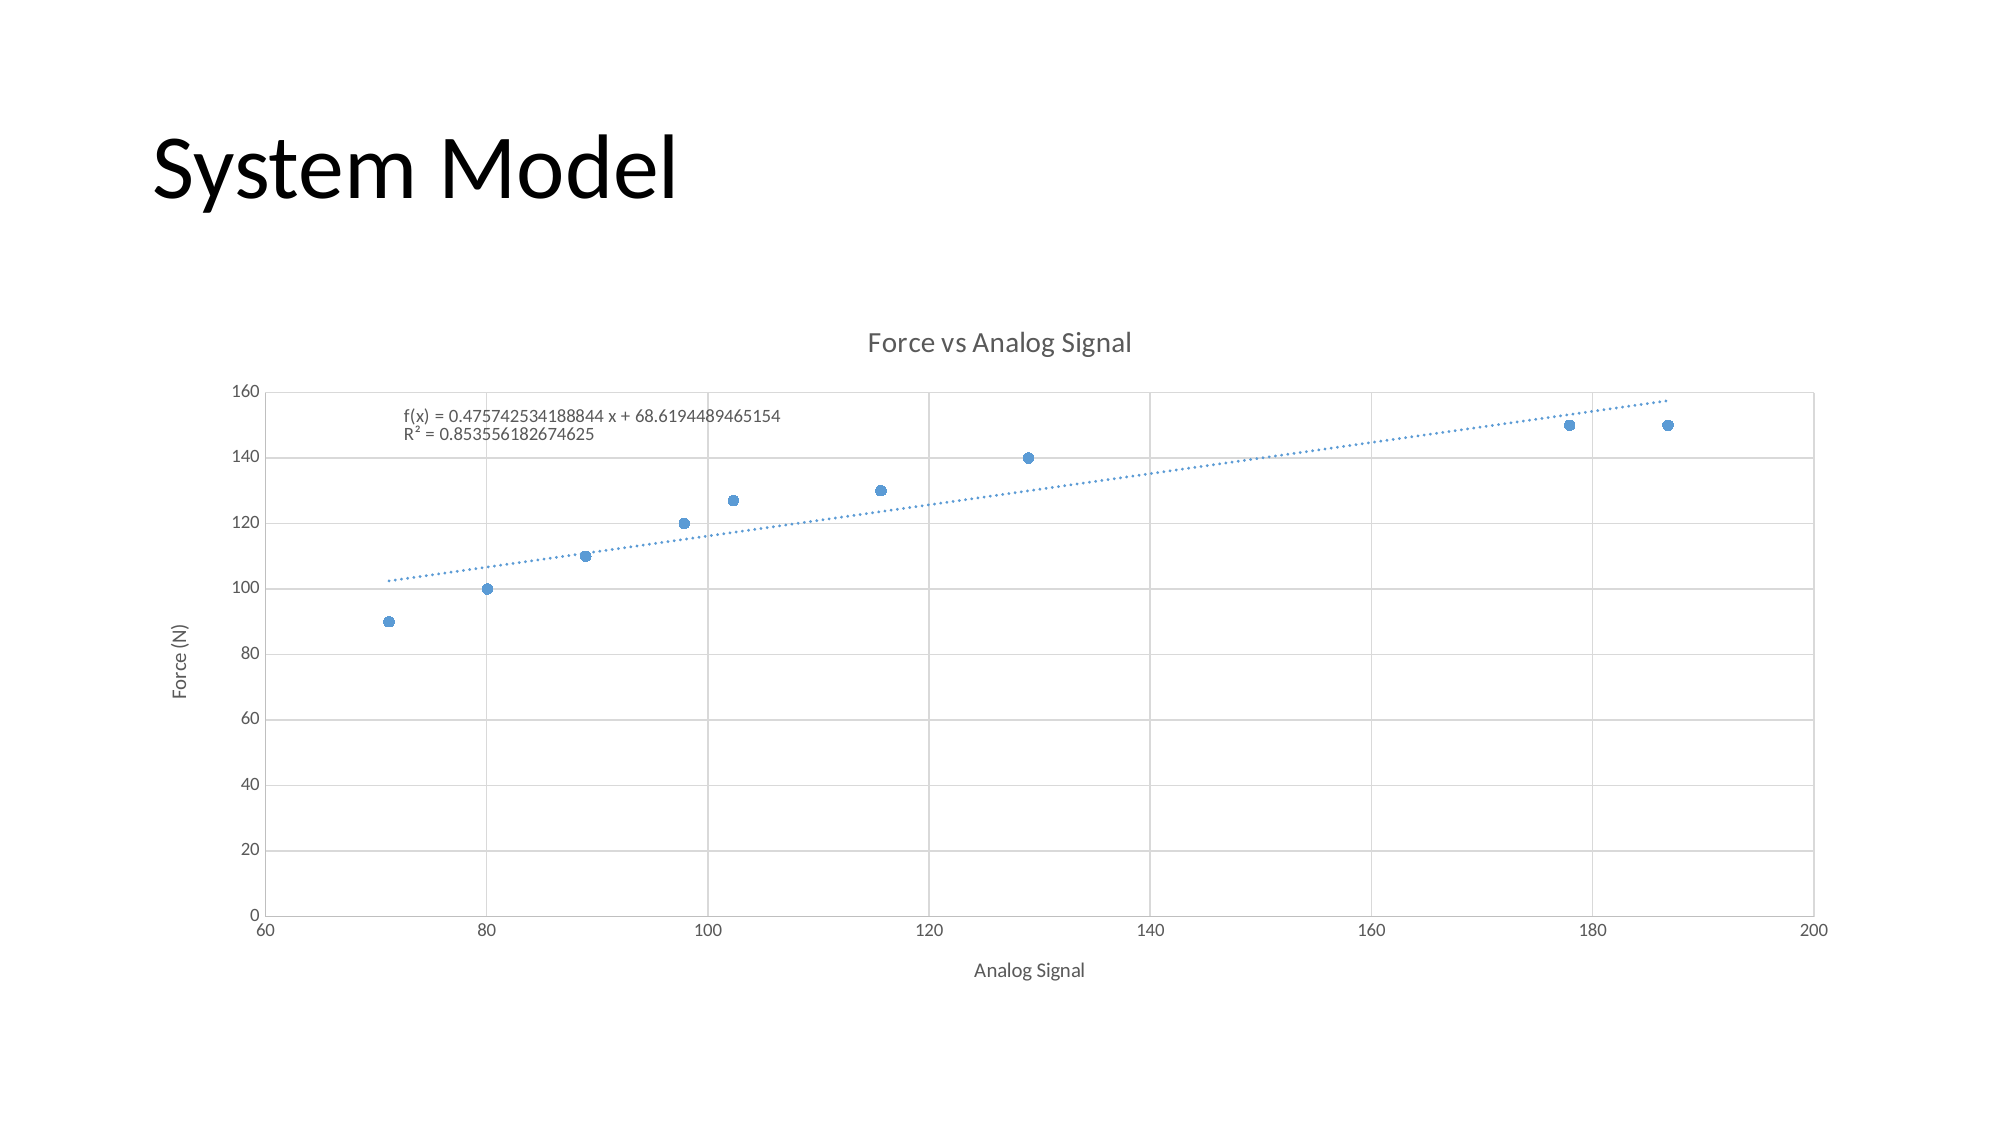

# System Model

### Chart: Force vs Analog Signal

| Category |  |
|---|---|